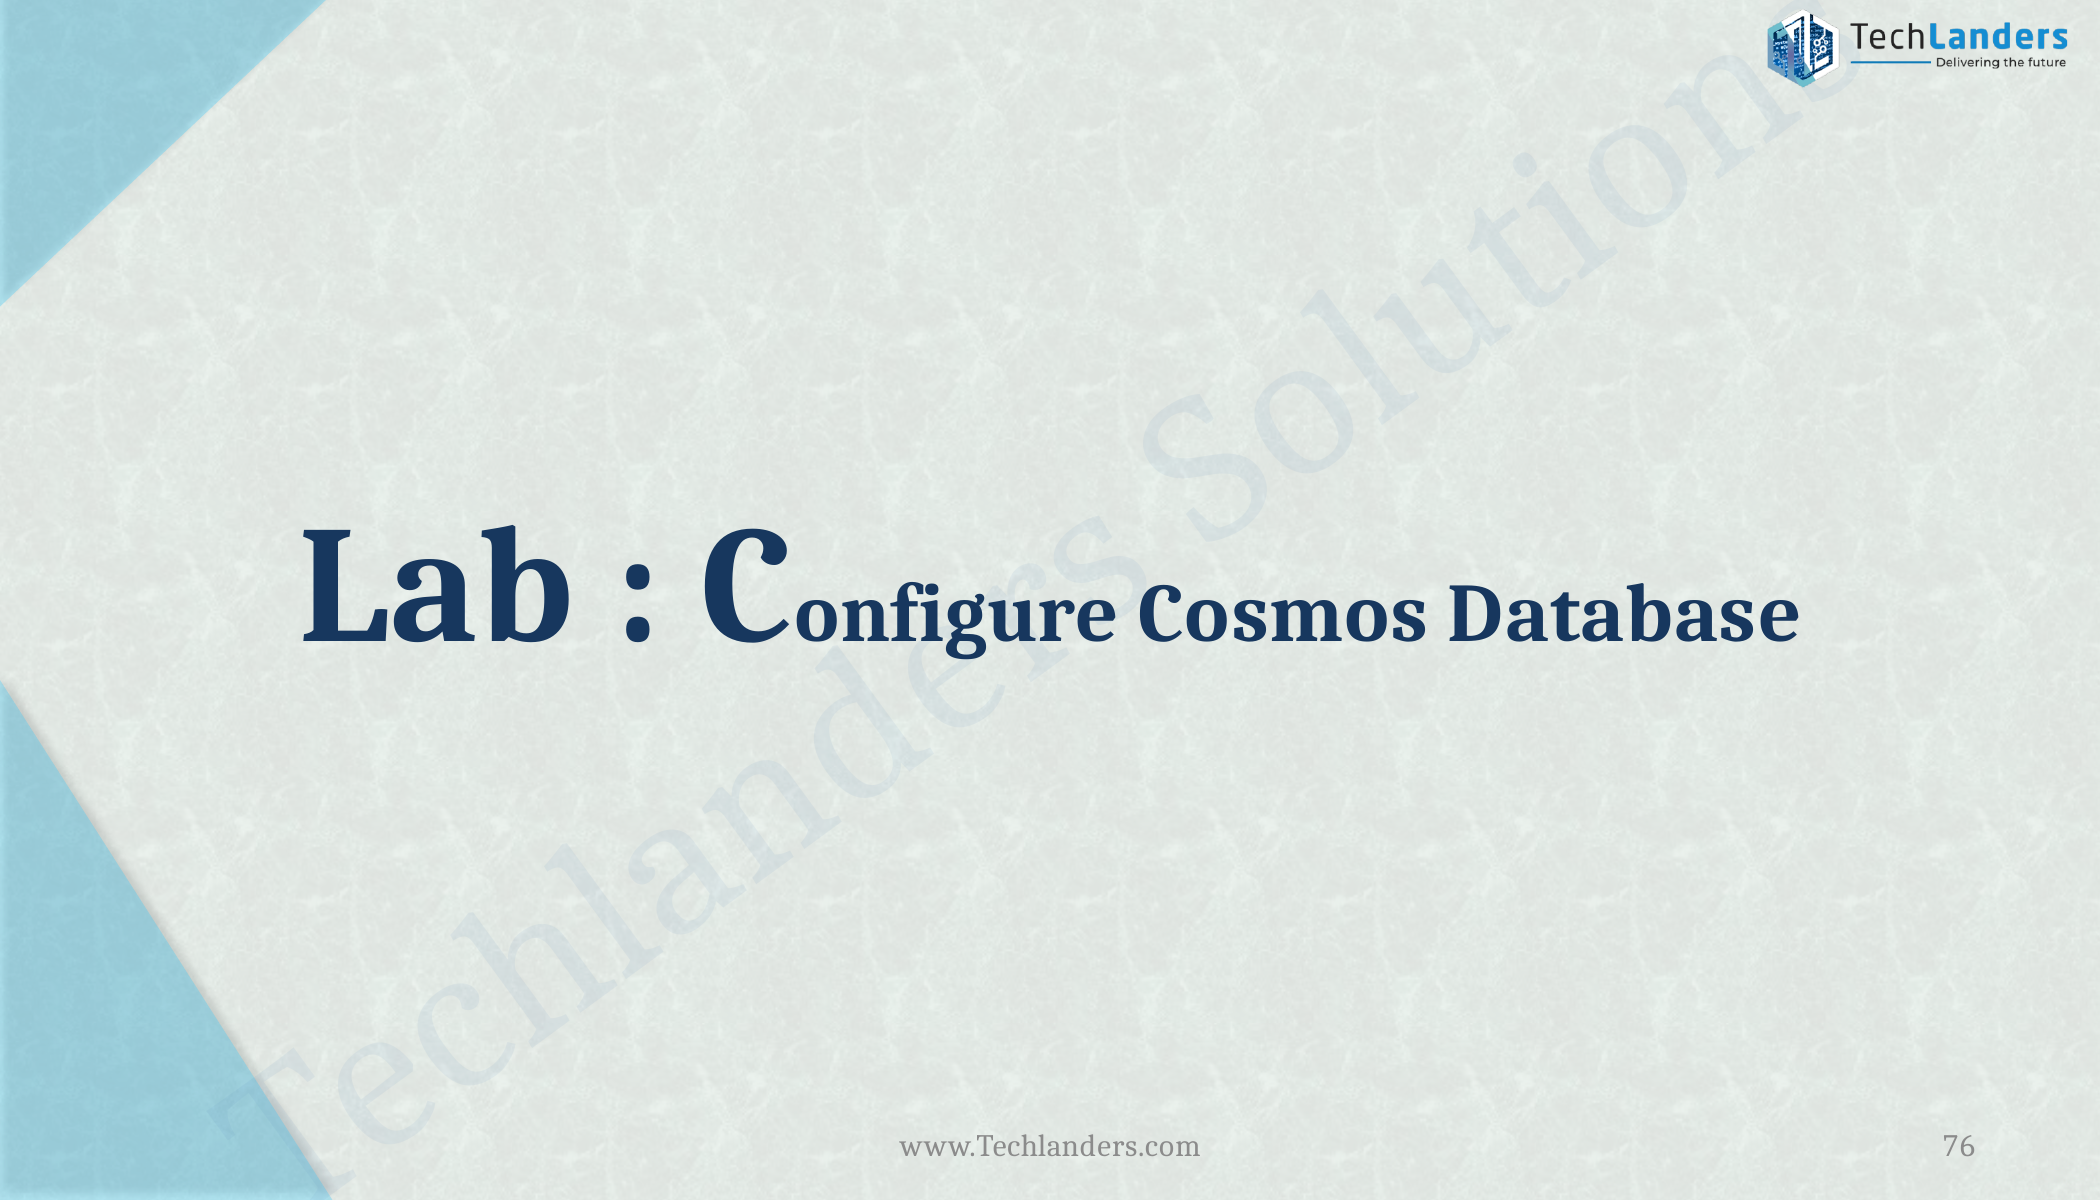

# Lab : Configure Cosmos Database
www.Techlanders.com
76